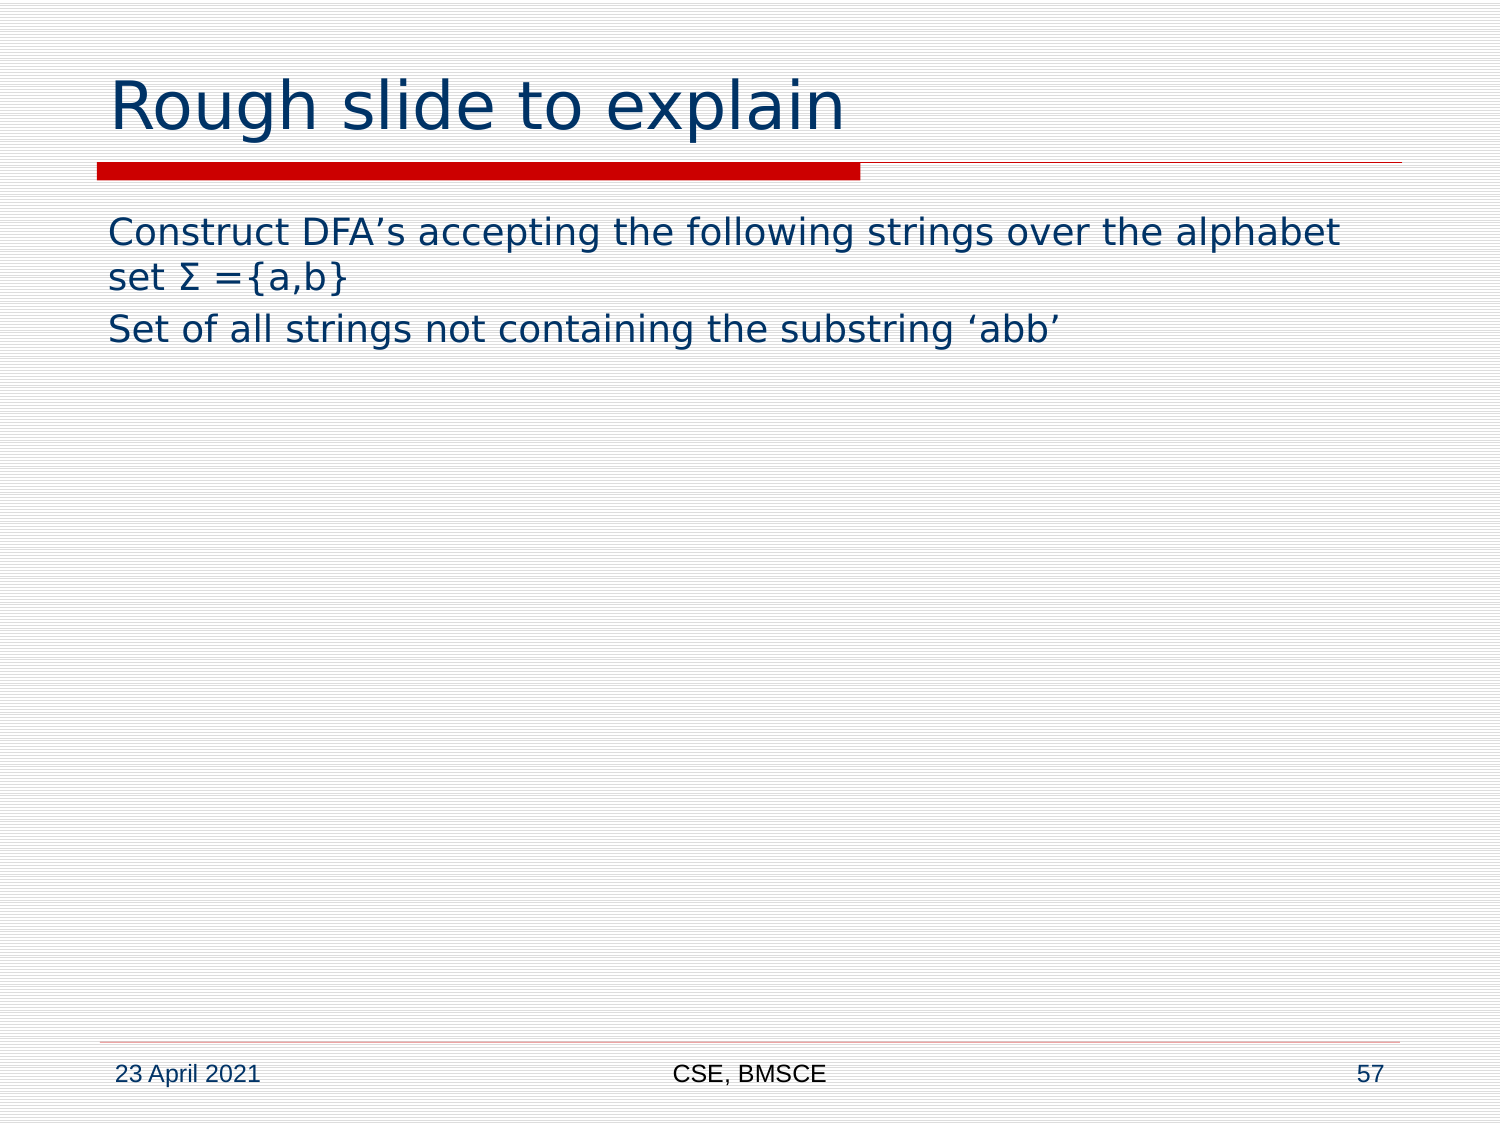

# Rough slide to explain
Construct DFA’s accepting the following strings over the alphabet set Σ ={a,b}
Set of all strings not containing the substring ‘abb’

CSE, BMSCE
57
23 April 2021